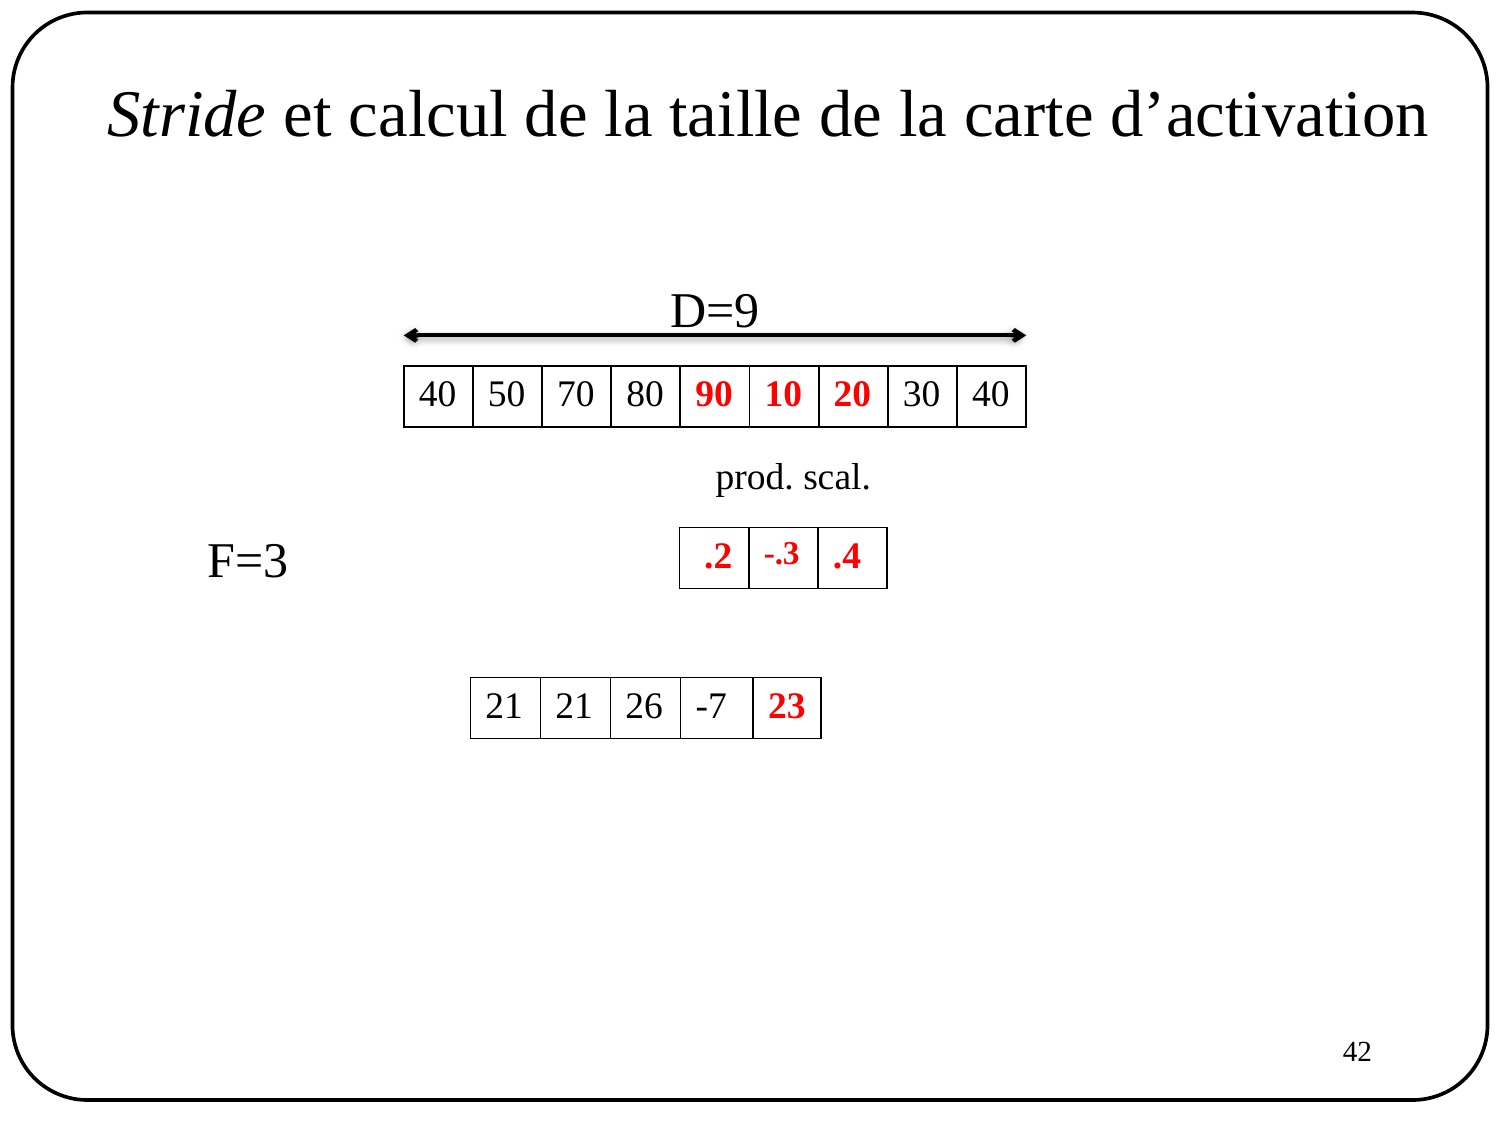

Stride et calcul de la taille de la carte d’activation
D=9
| 40 | 50 | 70 | 80 | 90 | 10 | 20 | 30 | 40 |
| --- | --- | --- | --- | --- | --- | --- | --- | --- |
prod. scal.
F=3
| .2 | -.3 | .4 |
| --- | --- | --- |
| 21 | 21 | 26 | -7 | 23 |
| --- | --- | --- | --- | --- |
42